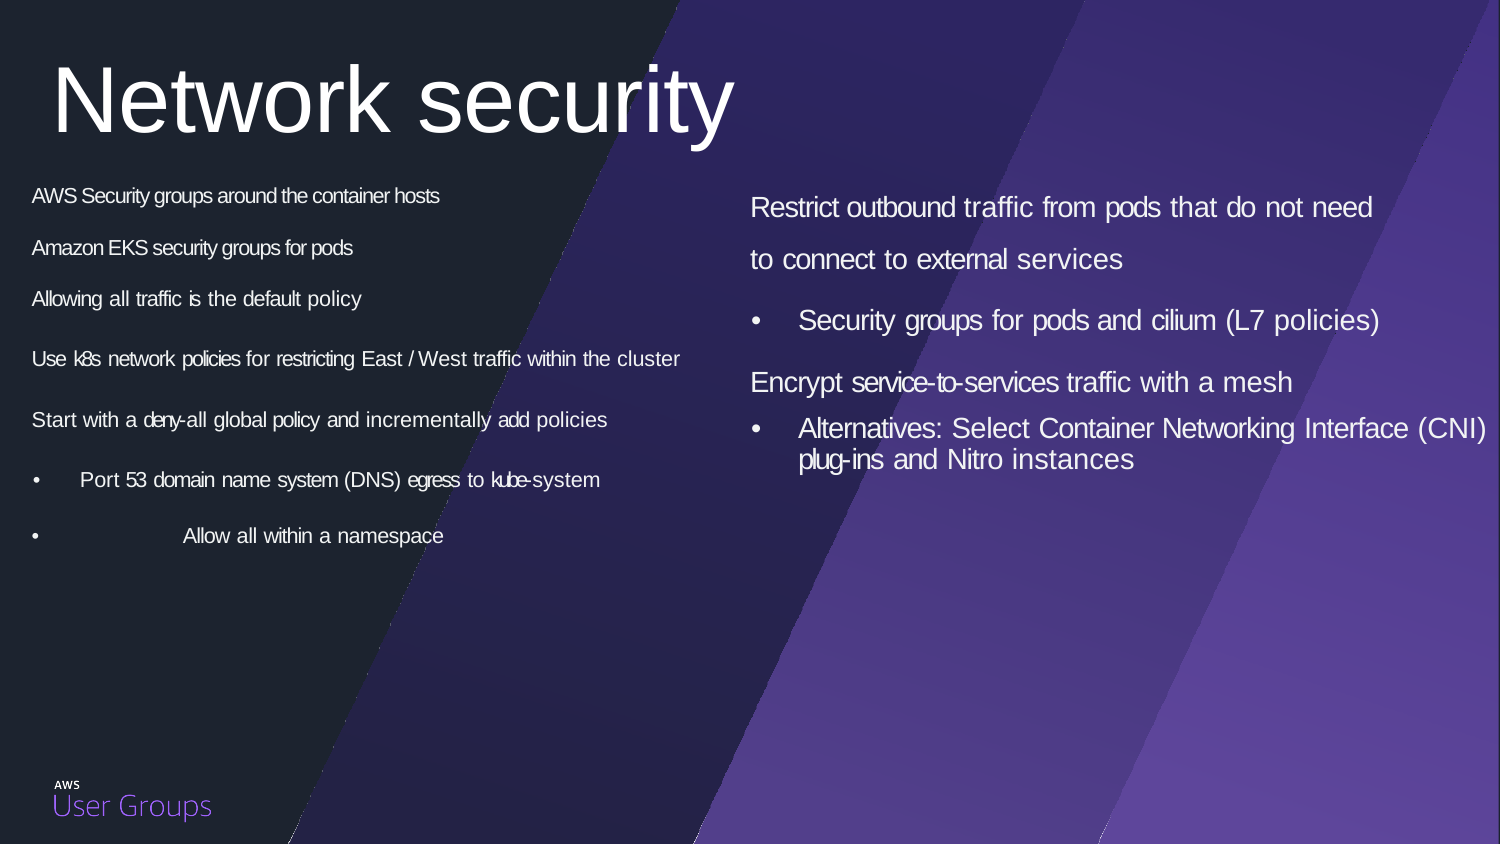

# Network security
AWS Security groups around the container hosts
Amazon EKS security groups for pods
Allowing all traffic is the default policy
Use k8s network policies for restricting East / West traffic within the cluster
Start with a deny-all global policy and incrementally add policies
•	Port 53 domain name system (DNS) egress to kube-system
•	Allow all within a namespace
Restrict outbound traffic from pods that do not need
to connect to external services
•	Security groups for pods and cilium (L7 policies)
Encrypt service-to-services traffic with a mesh
•	Alternatives: Select Container Networking Interface (CNI) plug-ins and Nitro instances